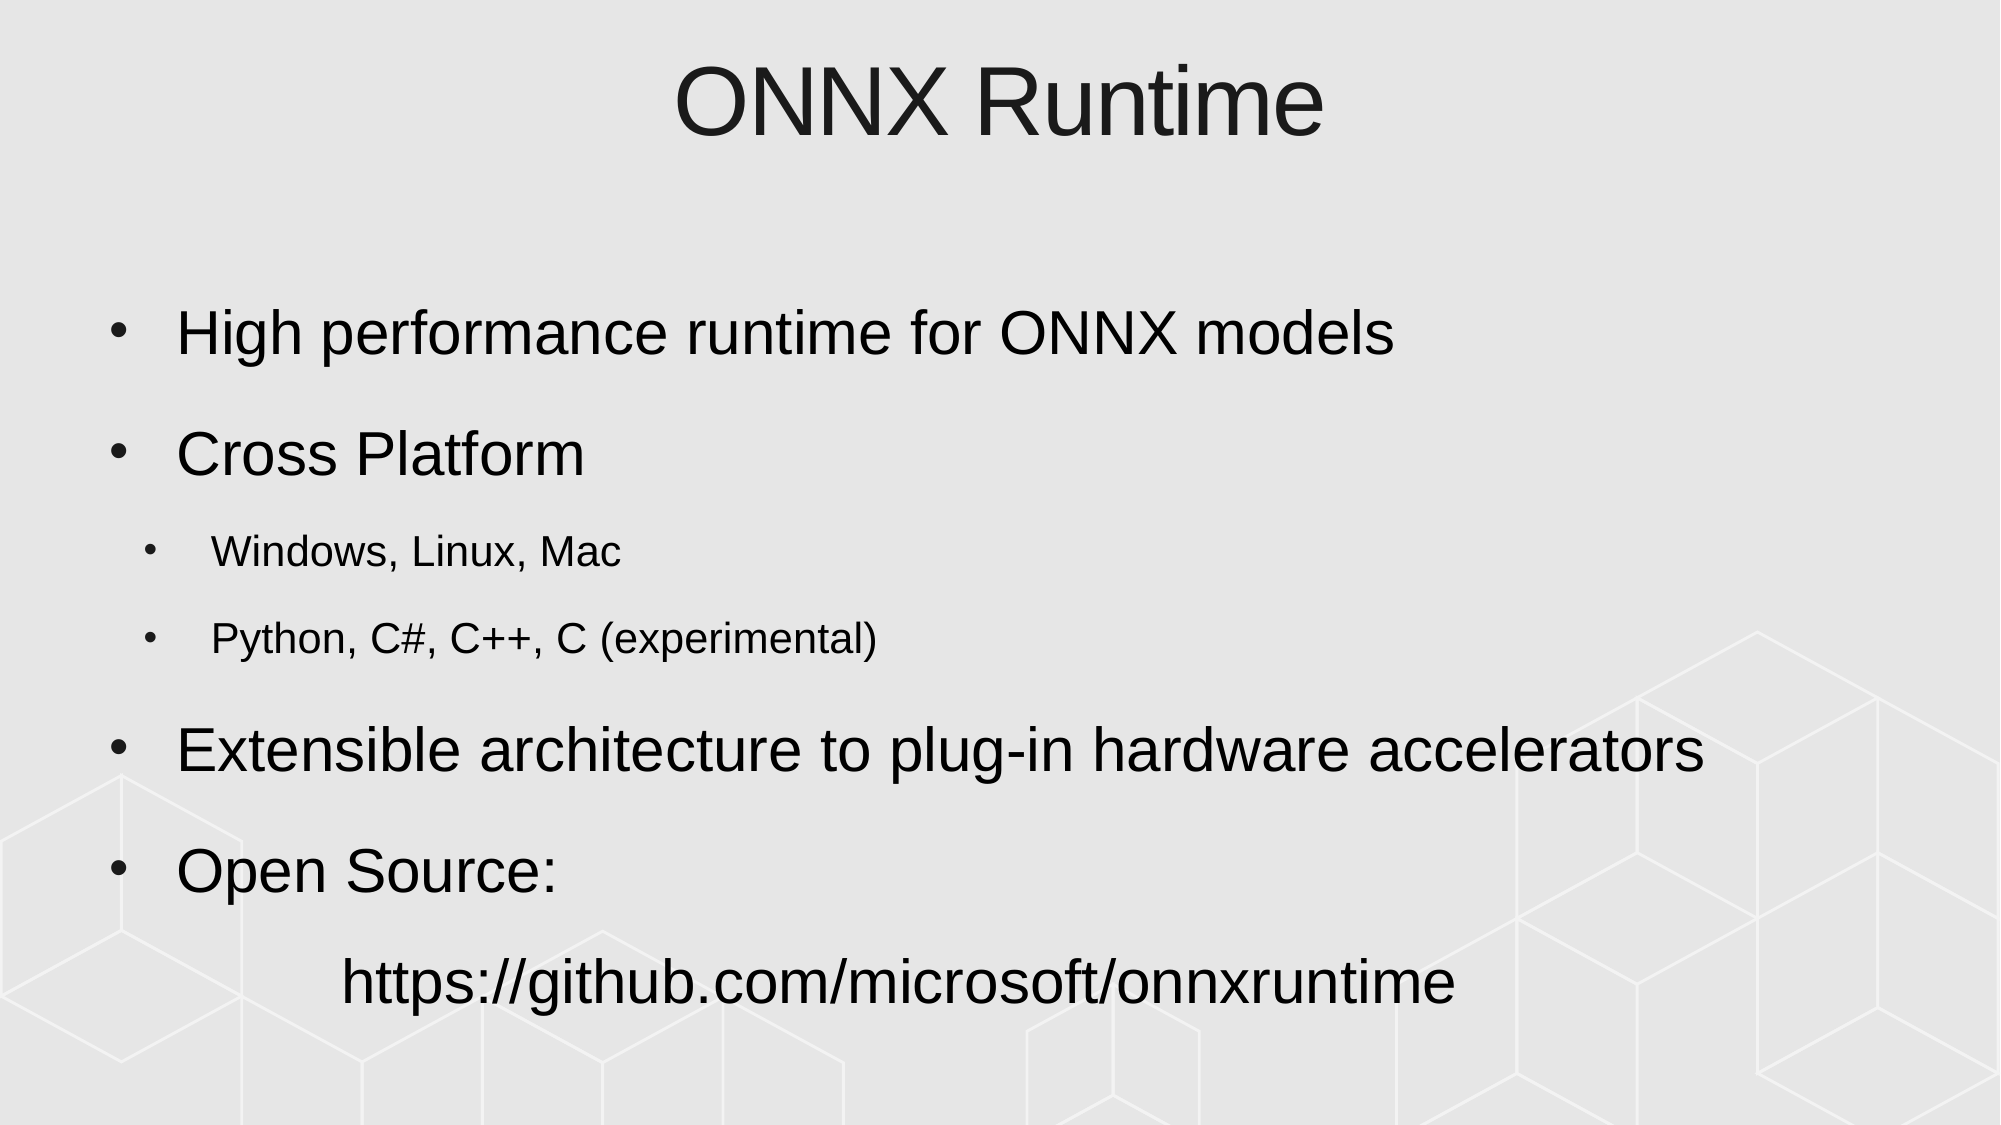

# ONNX Runtime
High performance runtime for ONNX models
Cross Platform
Windows, Linux, Mac
Python, C#, C++, C (experimental)
Extensible architecture to plug-in hardware accelerators
Open Source:
	https://github.com/microsoft/onnxruntime